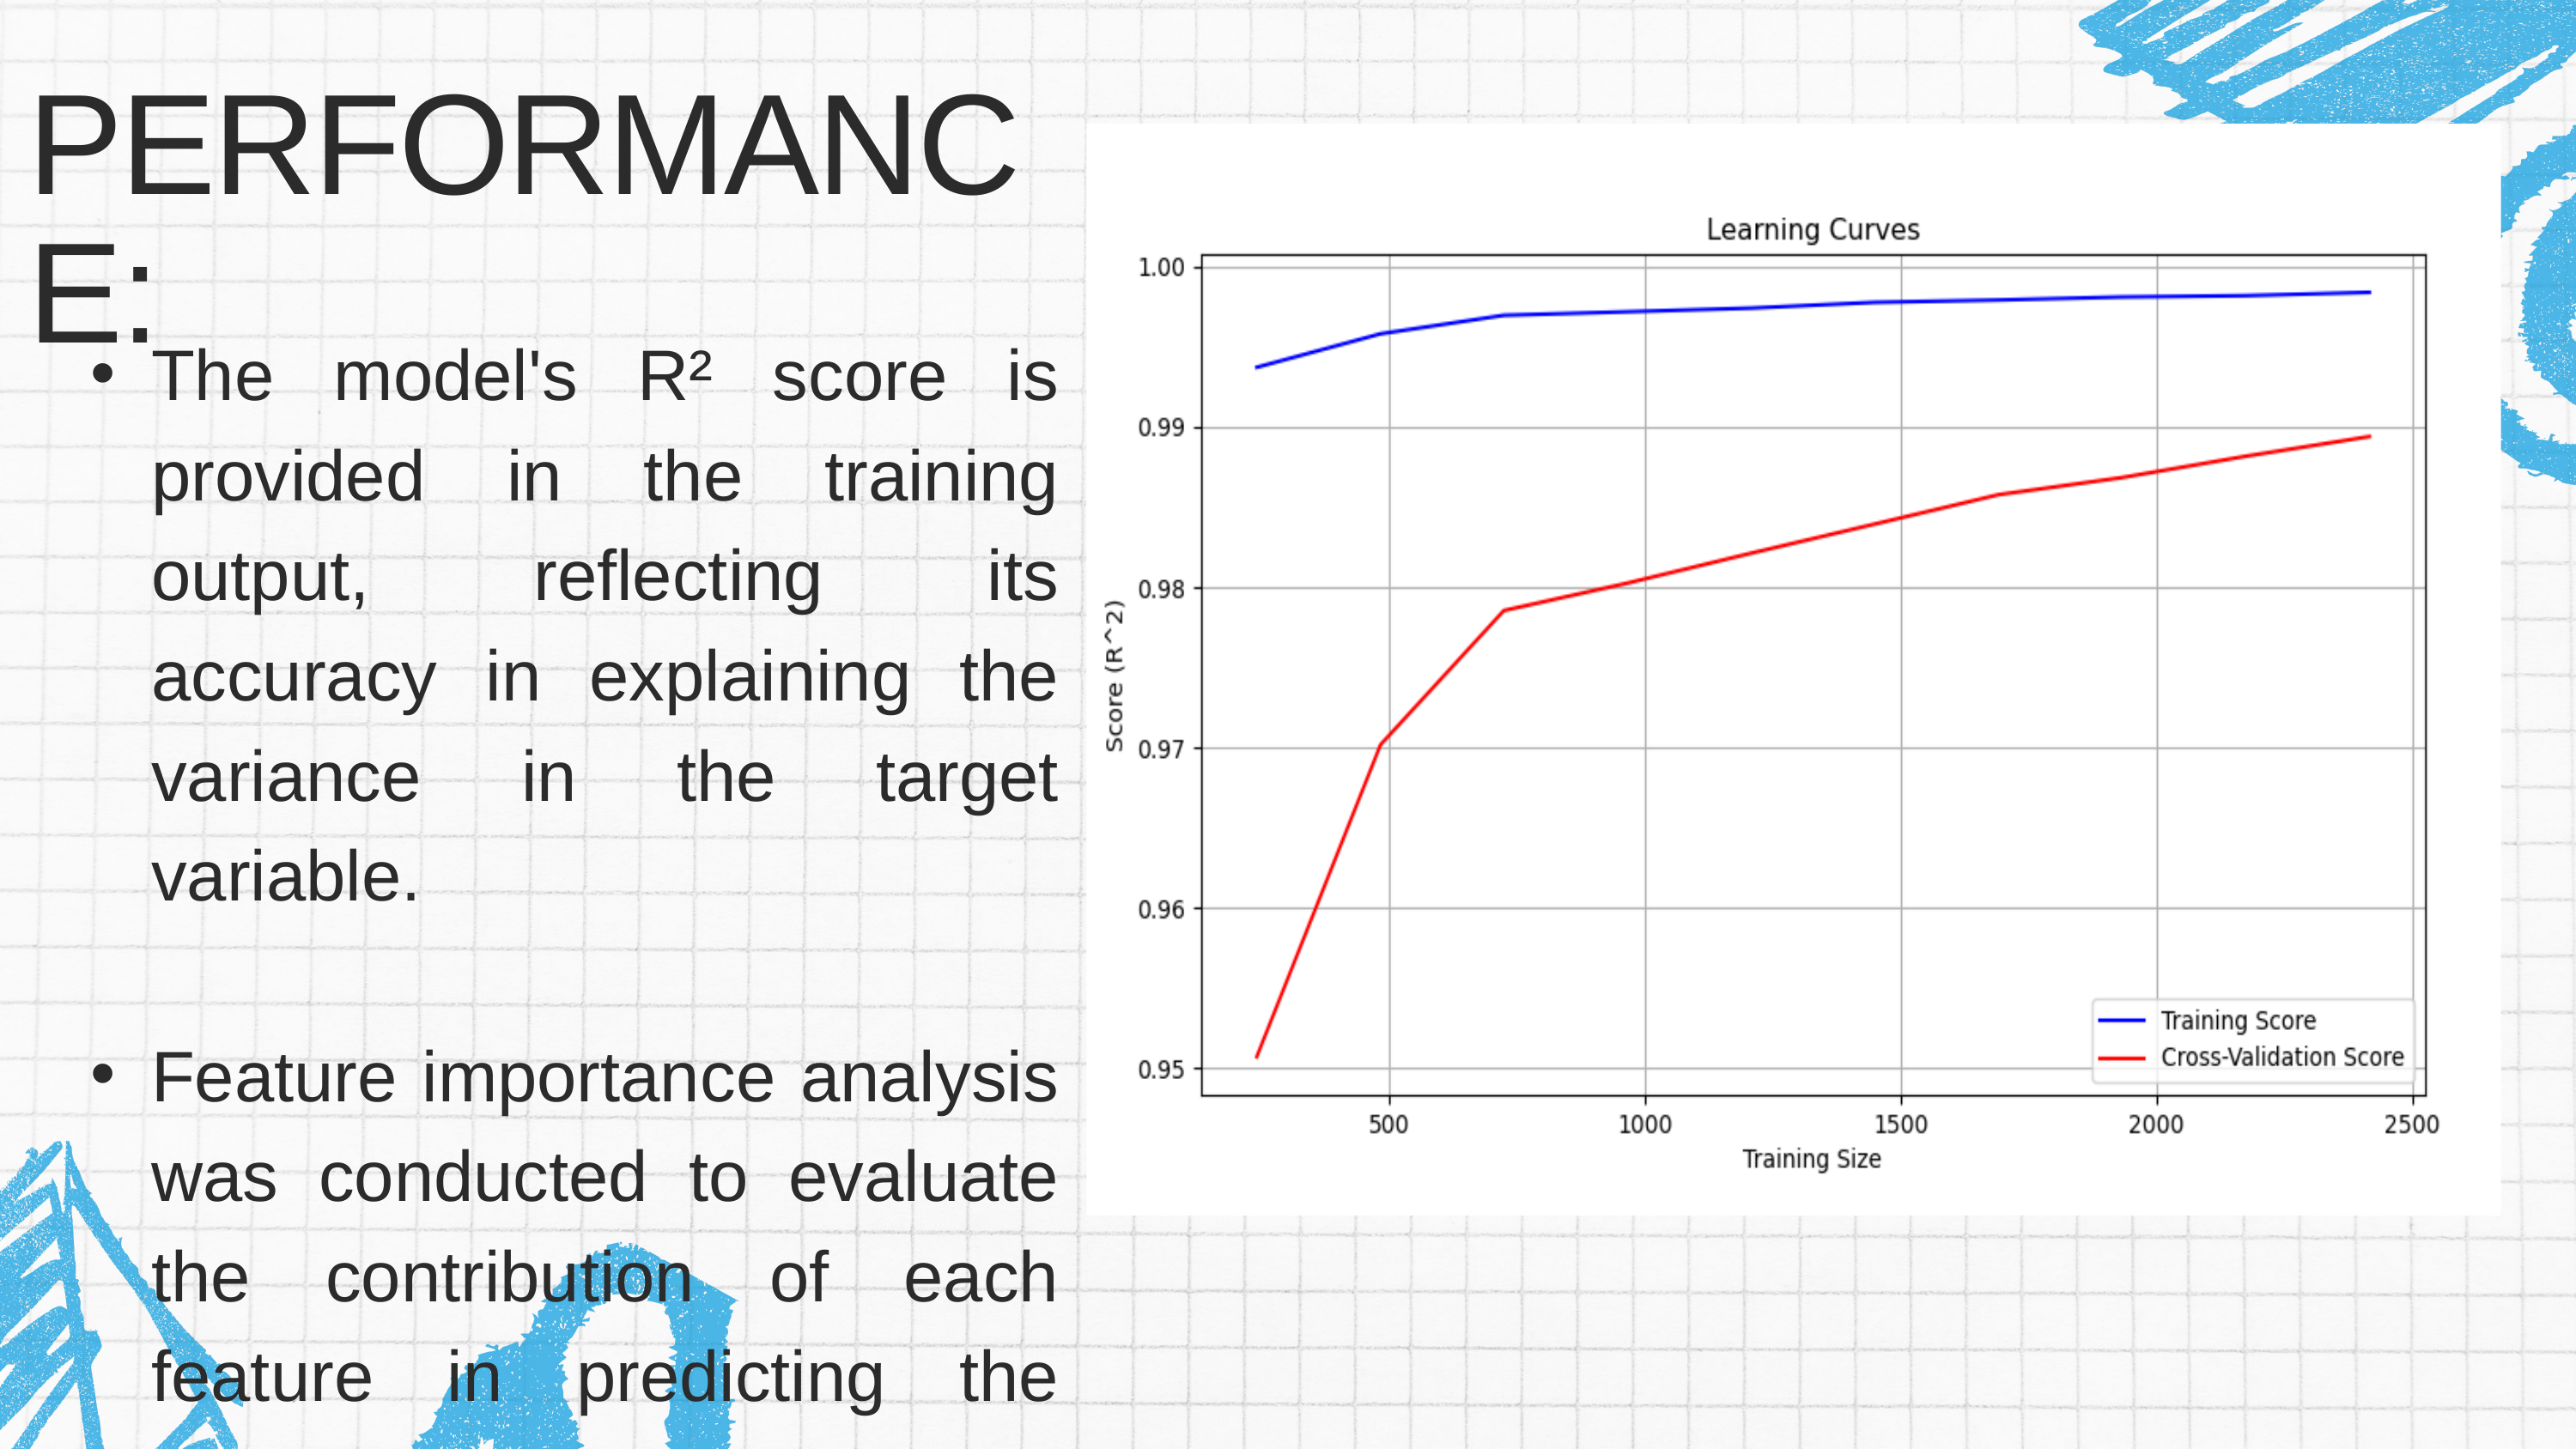

PERFORMANCE:

The model's R² score is provided in the training output, reflecting its accuracy in explaining the variance in the target variable.

Feature importance analysis was conducted to evaluate the contribution of each feature in predicting the target variable.